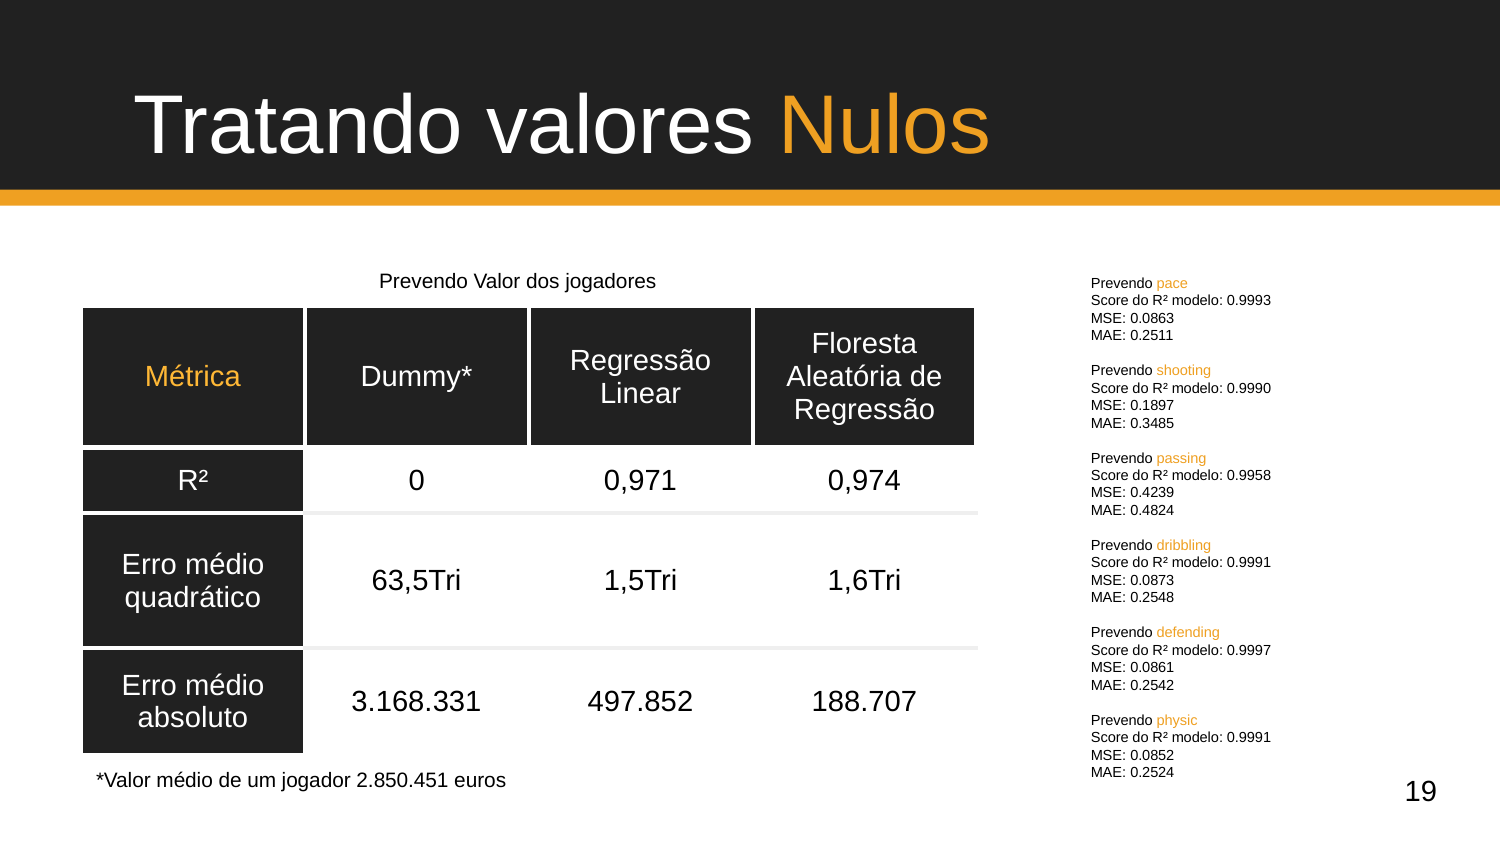

# Tratando valores Nulos
Prevendo Valor dos jogadores
Prevendo pace
Score do R² modelo: 0.9993
MSE: 0.0863
MAE: 0.2511

Prevendo shooting
Score do R² modelo: 0.9990
MSE: 0.1897
MAE: 0.3485

Prevendo passing
Score do R² modelo: 0.9958
MSE: 0.4239
MAE: 0.4824

Prevendo dribbling
Score do R² modelo: 0.9991
MSE: 0.0873
MAE: 0.2548

Prevendo defending
Score do R² modelo: 0.9997
MSE: 0.0861
MAE: 0.2542

Prevendo physic
Score do R² modelo: 0.9991
MSE: 0.0852
MAE: 0.2524
| Métrica | Dummy\* | Regressão Linear | Floresta Aleatória de Regressão |
| --- | --- | --- | --- |
| R² | 0 | 0,971 | 0,974 |
| Erro médio quadrático | 63,5Tri | 1,5Tri | 1,6Tri |
| Erro médio absoluto | 3.168.331 | 497.852 | 188.707 |
*Valor médio de um jogador 2.850.451 euros
19